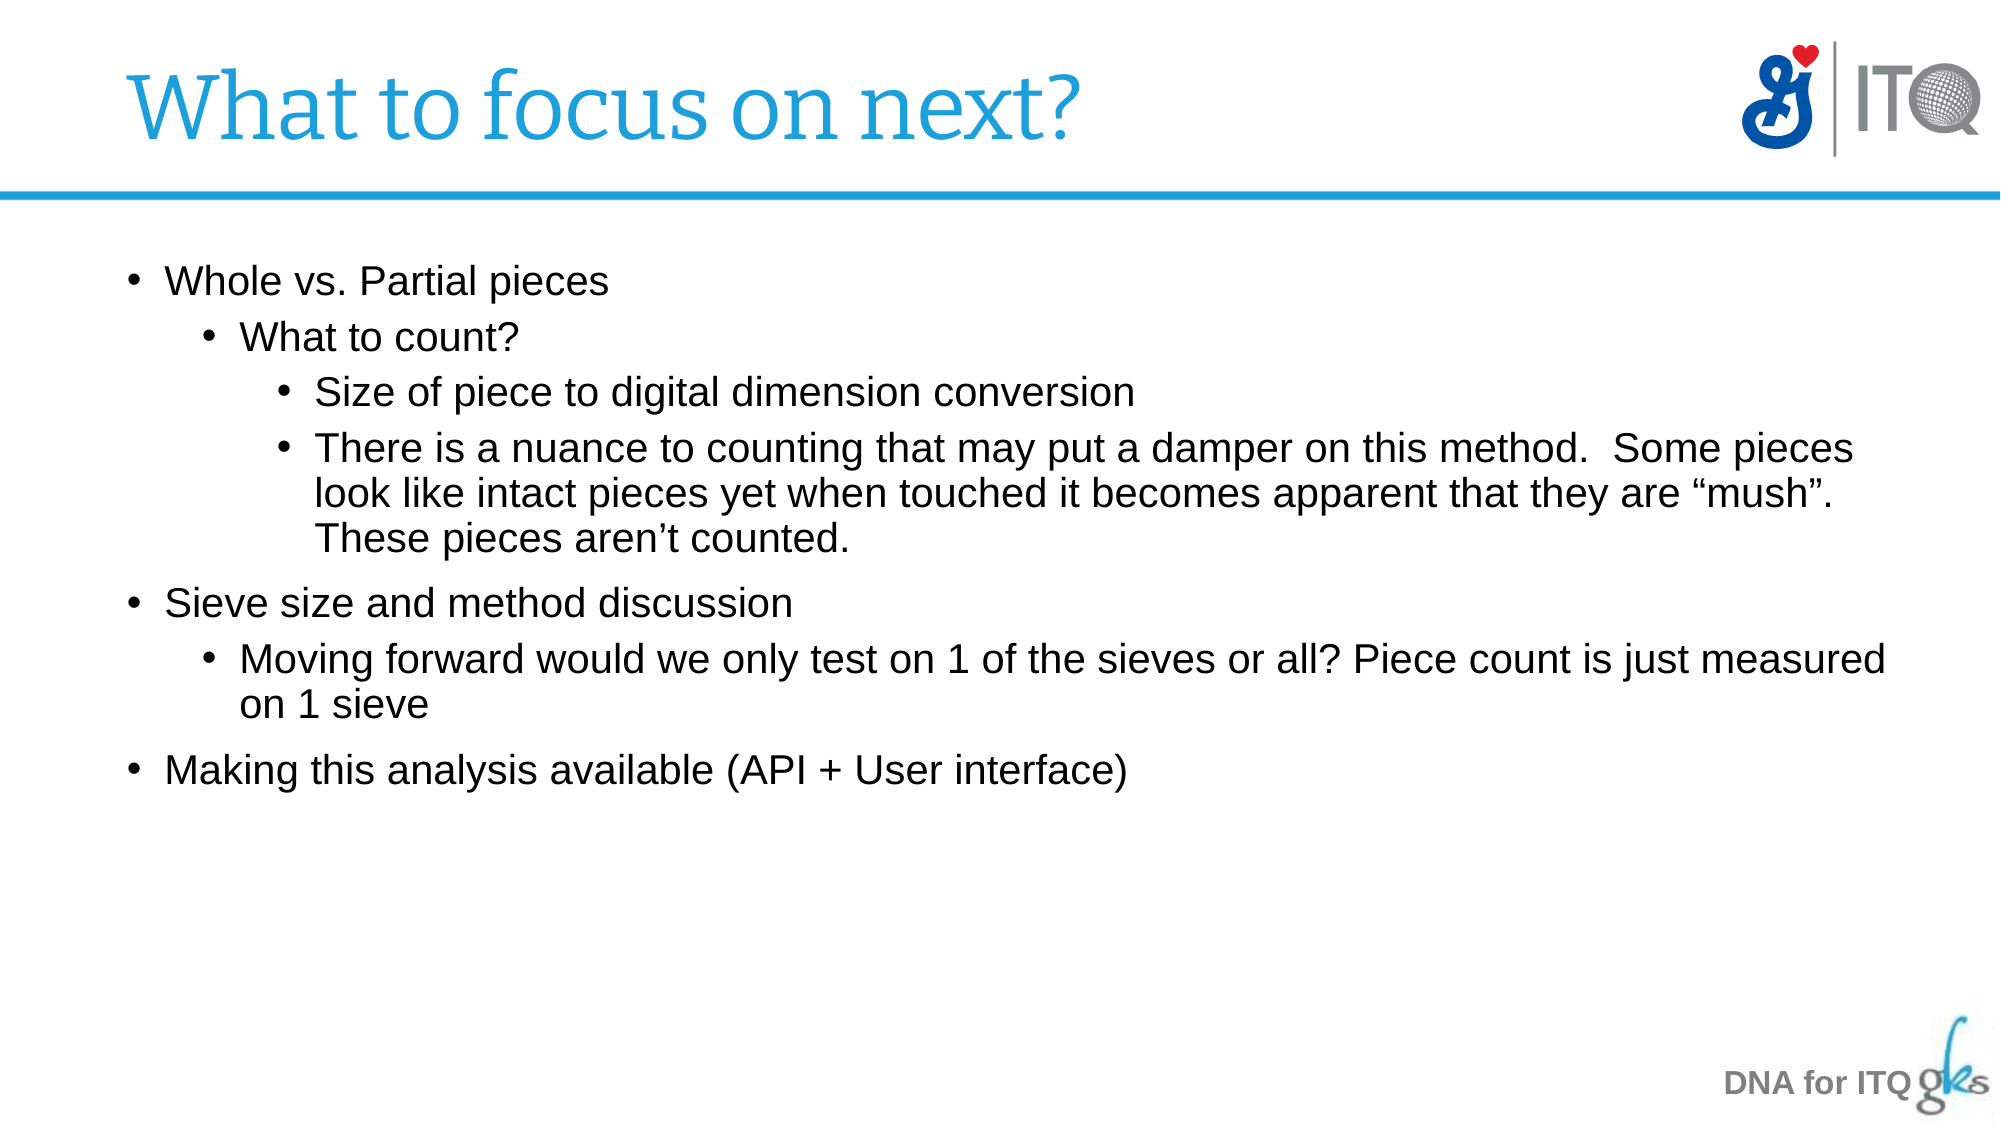

# What to focus on next?
Whole vs. Partial pieces
What to count?
Size of piece to digital dimension conversion
There is a nuance to counting that may put a damper on this method.  Some pieces look like intact pieces yet when touched it becomes apparent that they are “mush”.  These pieces aren’t counted.
Sieve size and method discussion
Moving forward would we only test on 1 of the sieves or all? Piece count is just measured on 1 sieve
Making this analysis available (API + User interface)